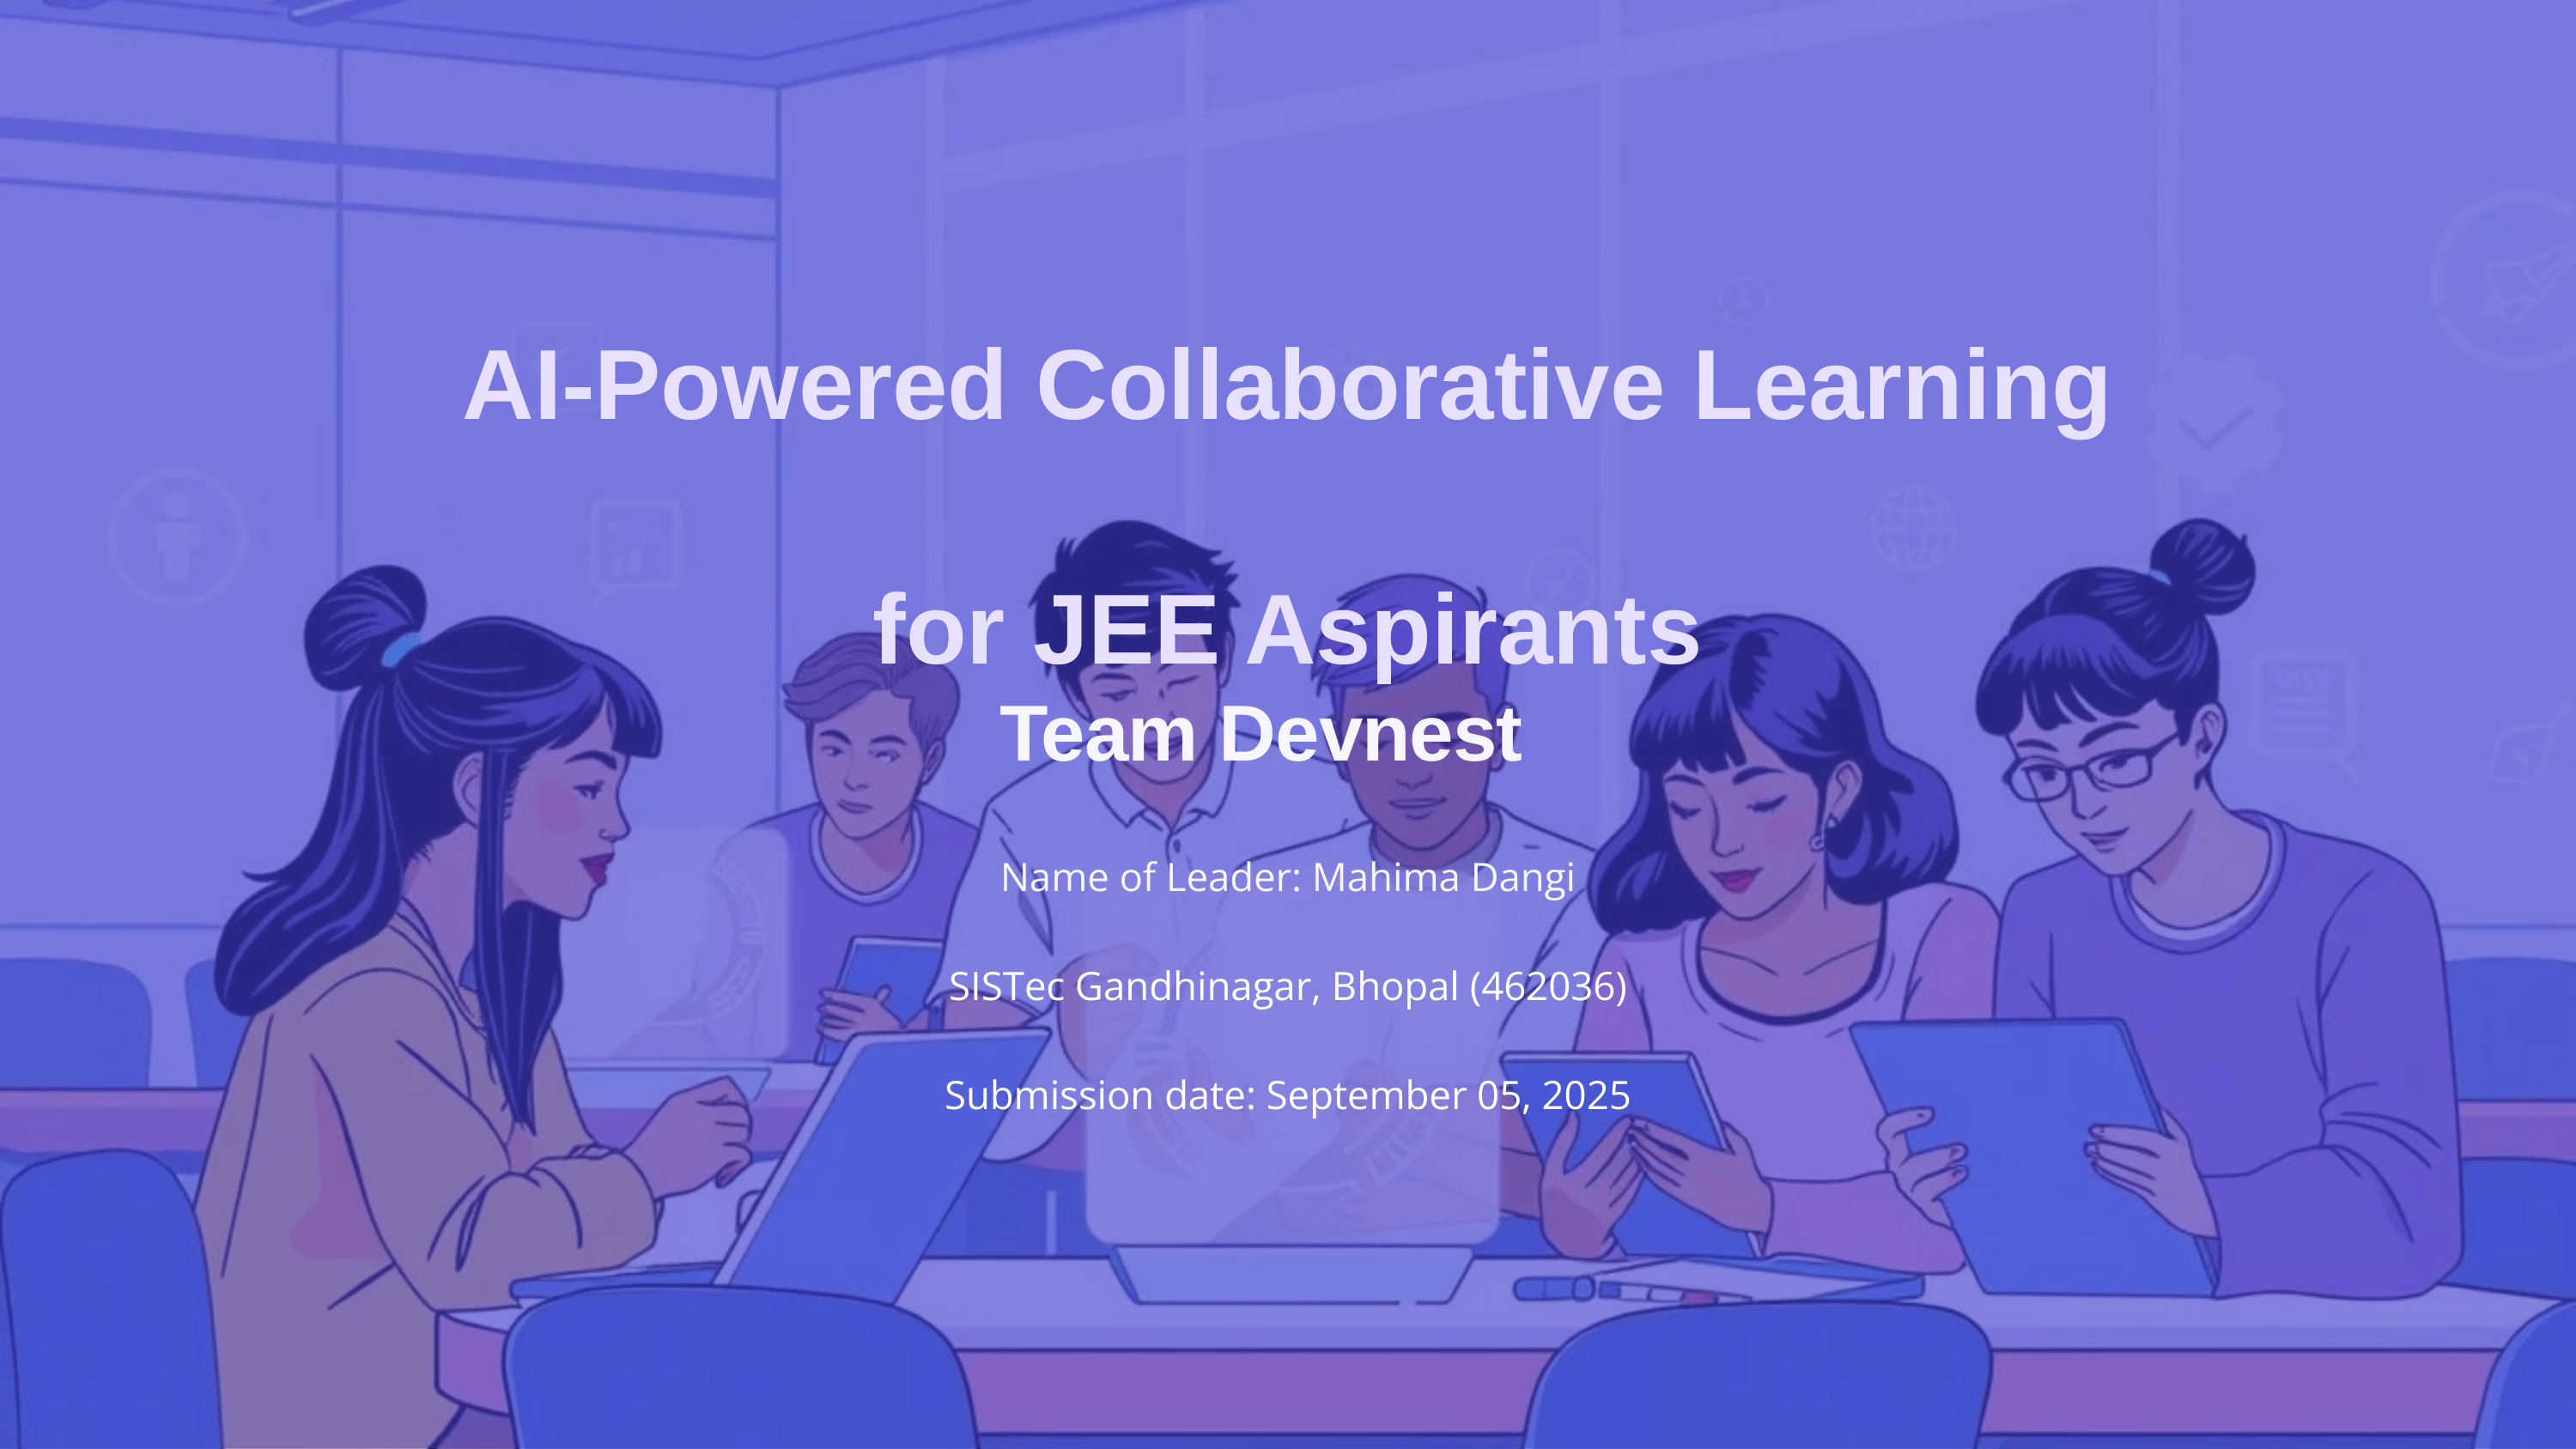

AI-Powered Collaborative Learning
for JEE Aspirants
Team Devnest
Name of Leader: Mahima Dangi
SISTec Gandhinagar, Bhopal (462036)
Submission date: September 05, 2025